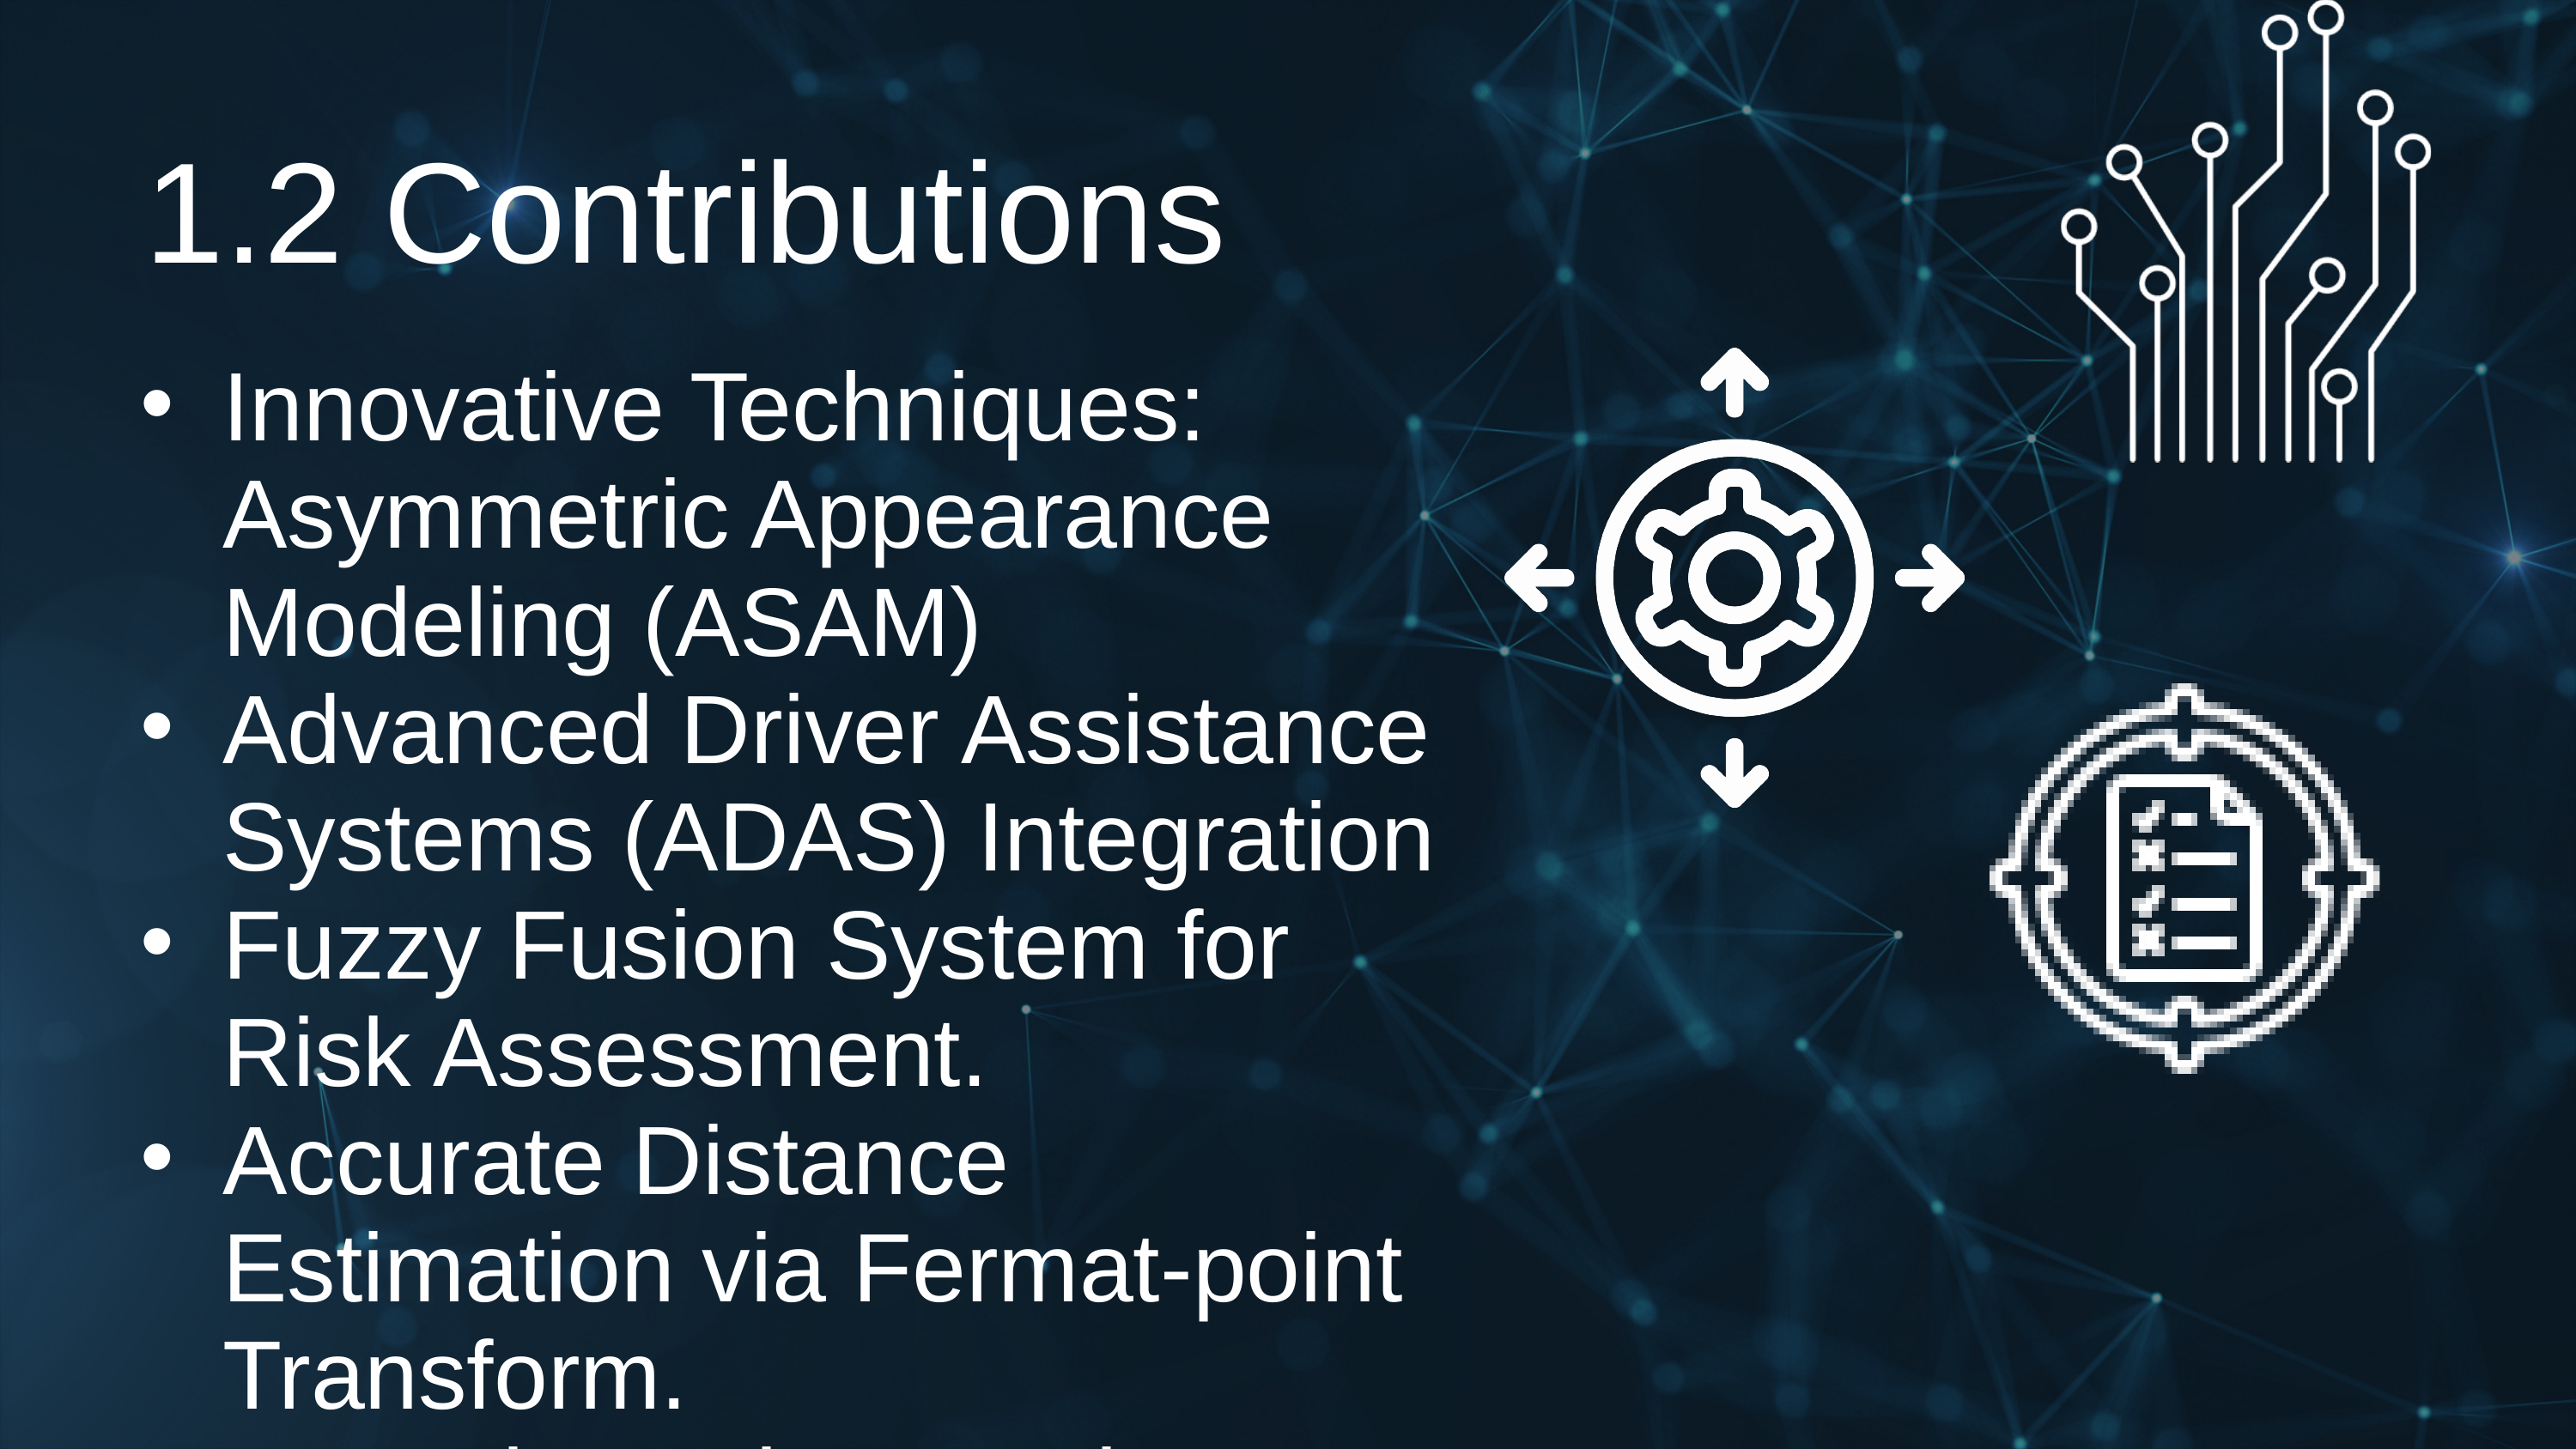

1.2 Contributions

Innovative Techniques: Asymmetric Appearance Modeling (ASAM)
Advanced Driver Assistance Systems (ADAS) Integration
Fuzzy Fusion System for Risk Assessment.
Accurate Distance Estimation via Fermat-point Transform.
Proactive Driver Assistance